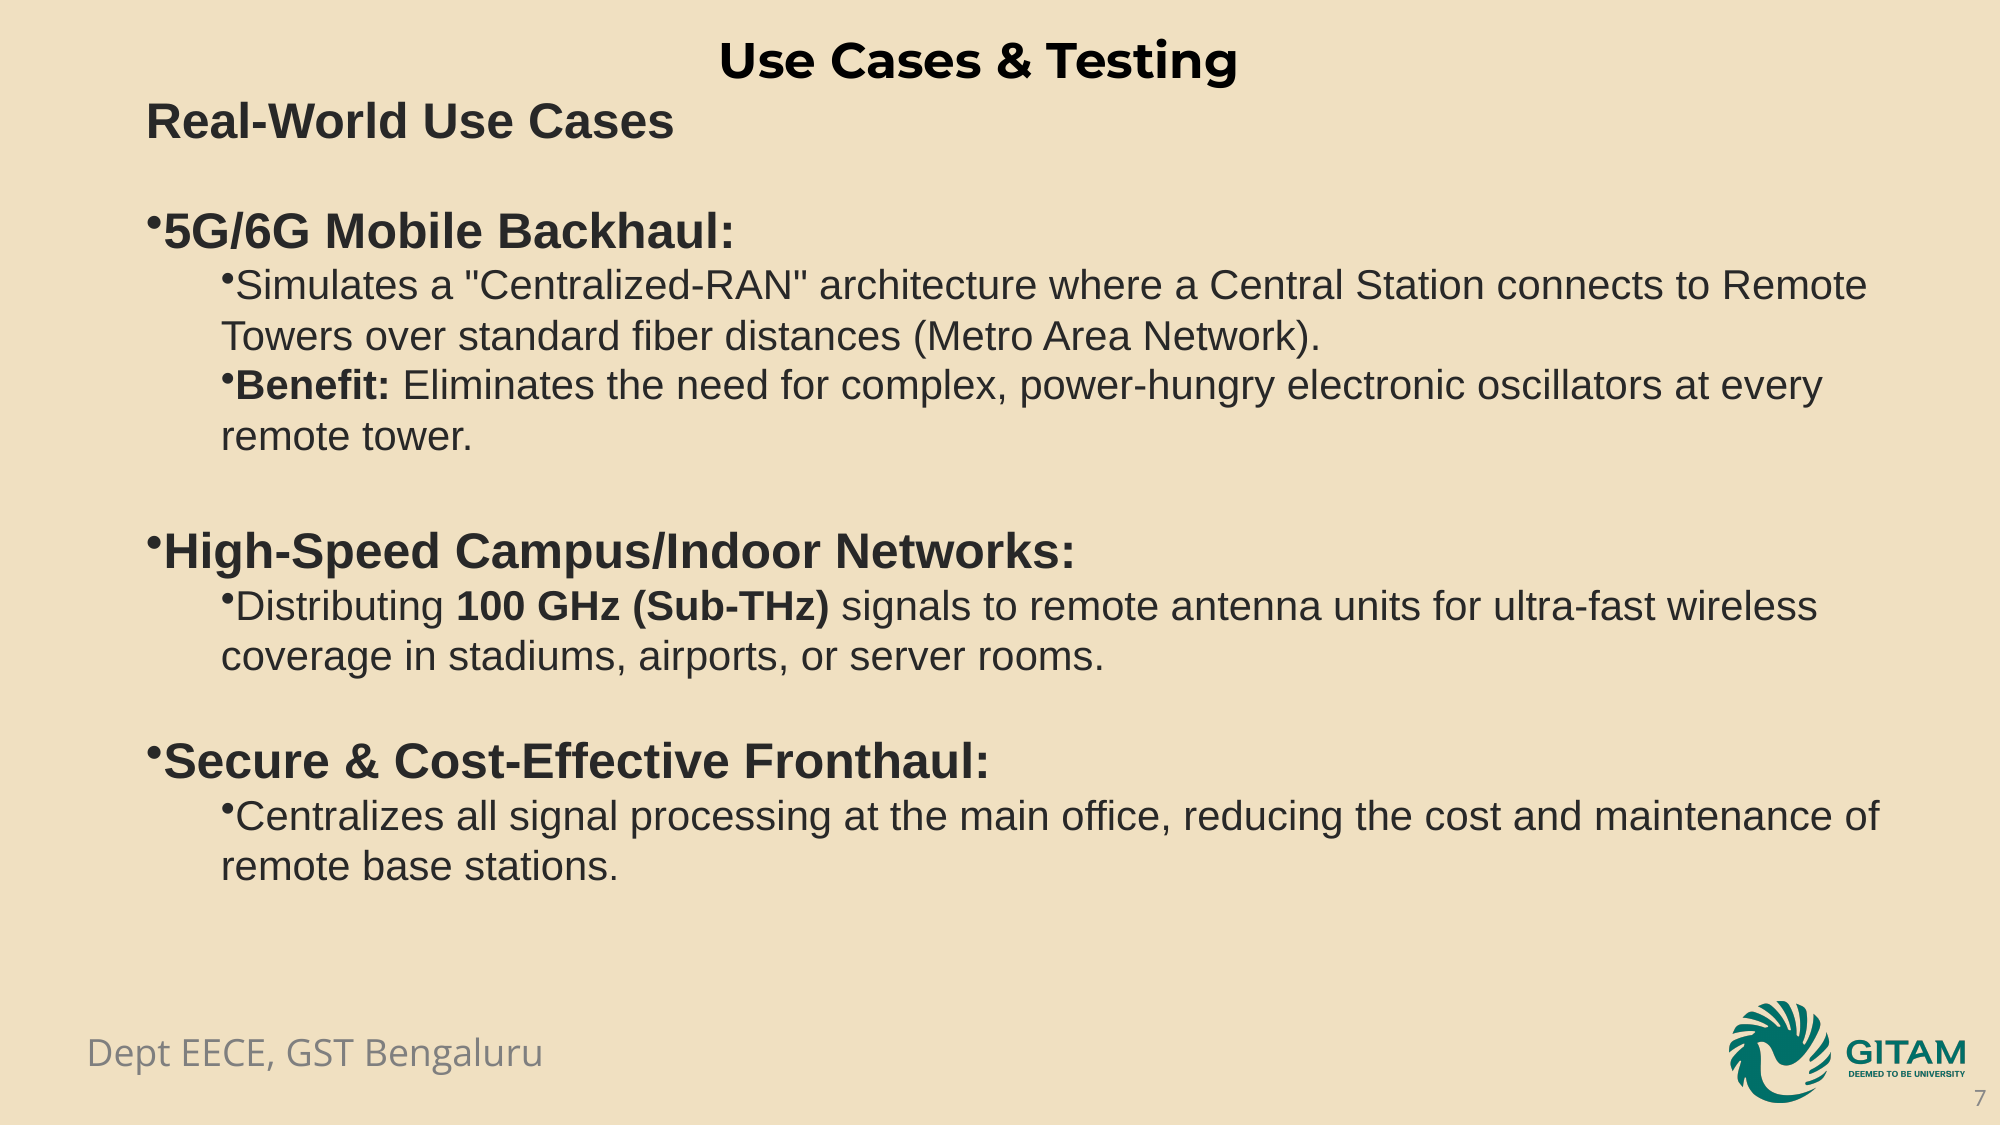

Use Cases & Testing
Real-World Use Cases

5G/6G Mobile Backhaul:
Simulates a "Centralized-RAN" architecture where a Central Station connects to Remote Towers over standard fiber distances (Metro Area Network).
Benefit: Eliminates the need for complex, power-hungry electronic oscillators at every remote tower.

High-Speed Campus/Indoor Networks:
Distributing 100 GHz (Sub-THz) signals to remote antenna units for ultra-fast wireless coverage in stadiums, airports, or server rooms.

Secure & Cost-Effective Fronthaul:
Centralizes all signal processing at the main office, reducing the cost and maintenance of remote base stations.

7